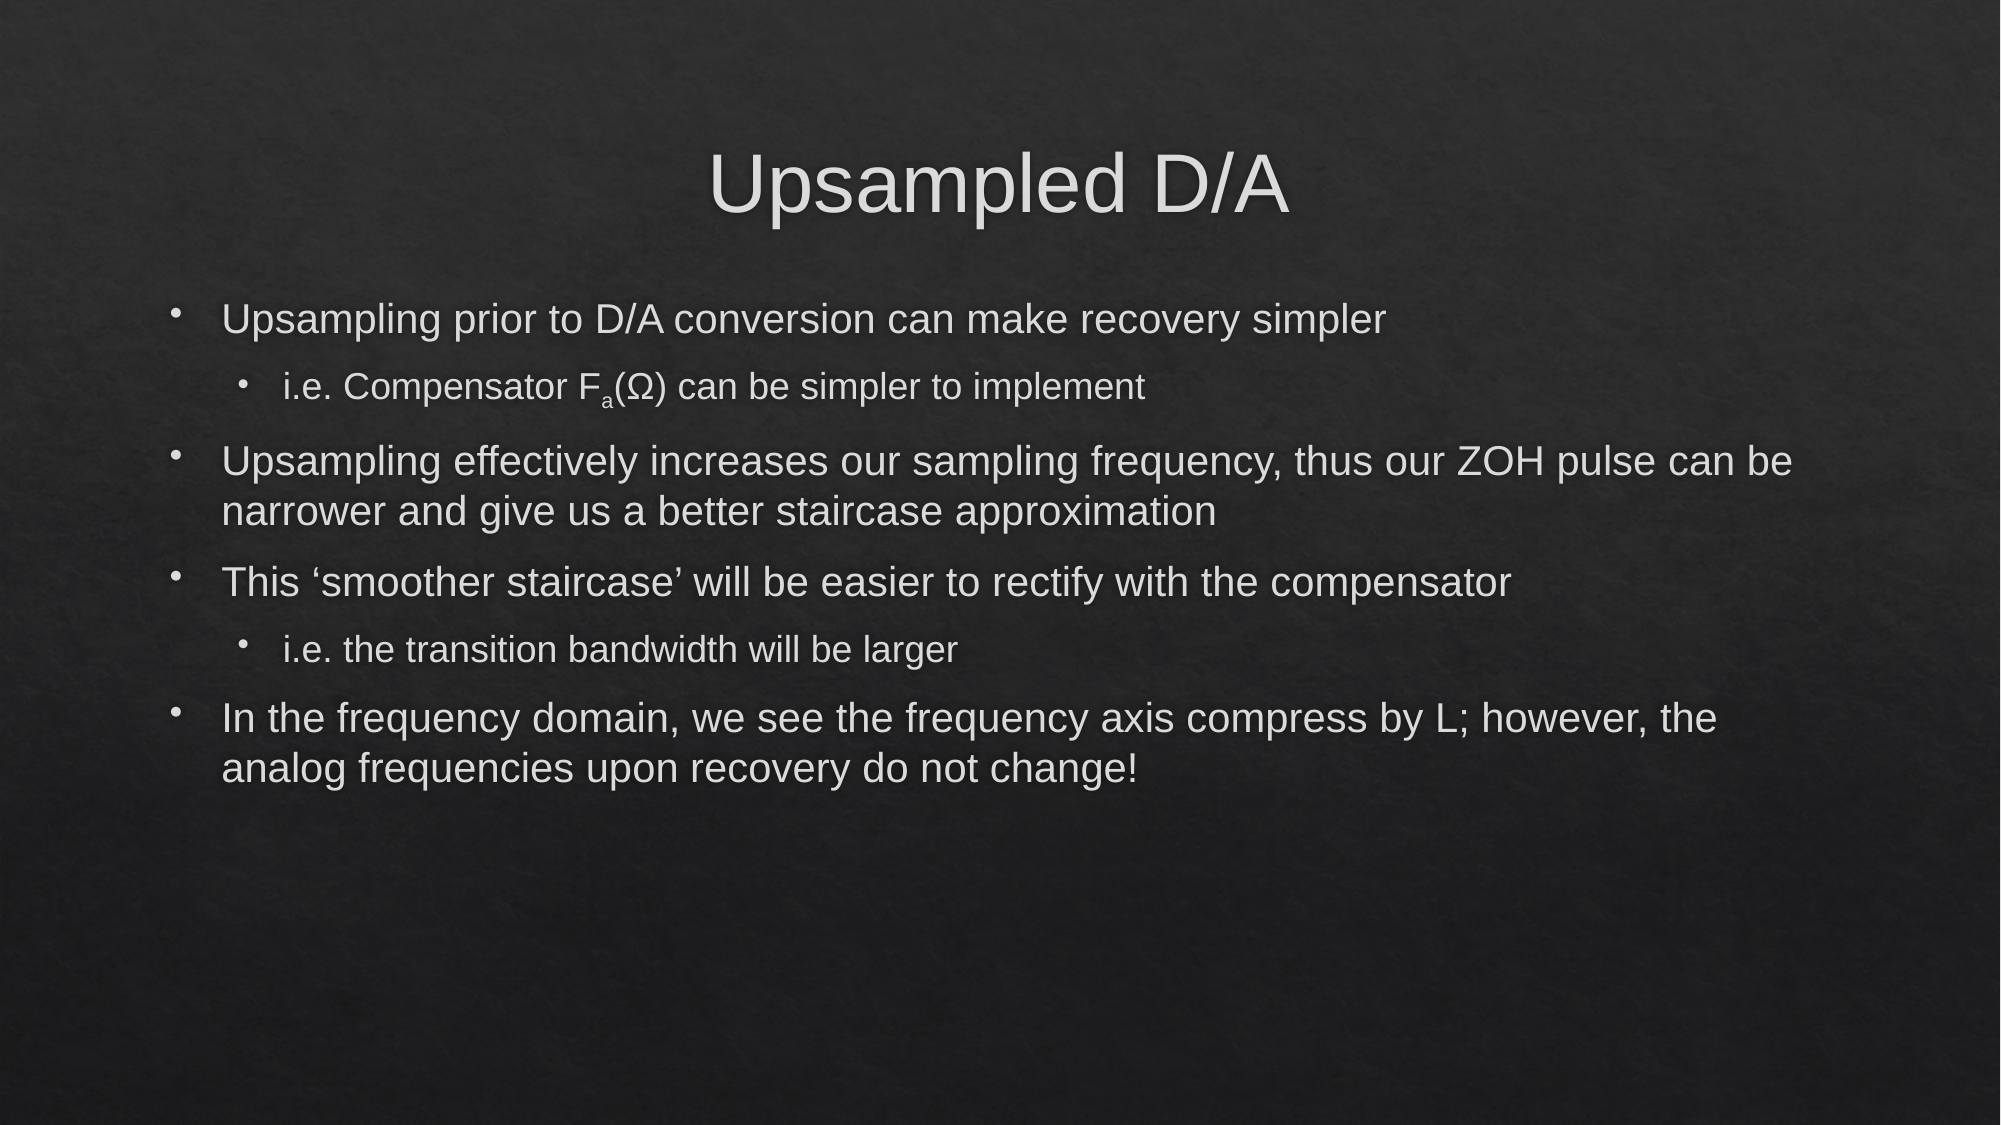

# Upsampled D/A
Upsampling prior to D/A conversion can make recovery simpler
i.e. Compensator Fa(Ω) can be simpler to implement
Upsampling effectively increases our sampling frequency, thus our ZOH pulse can be narrower and give us a better staircase approximation
This ‘smoother staircase’ will be easier to rectify with the compensator
i.e. the transition bandwidth will be larger
In the frequency domain, we see the frequency axis compress by L; however, the analog frequencies upon recovery do not change!